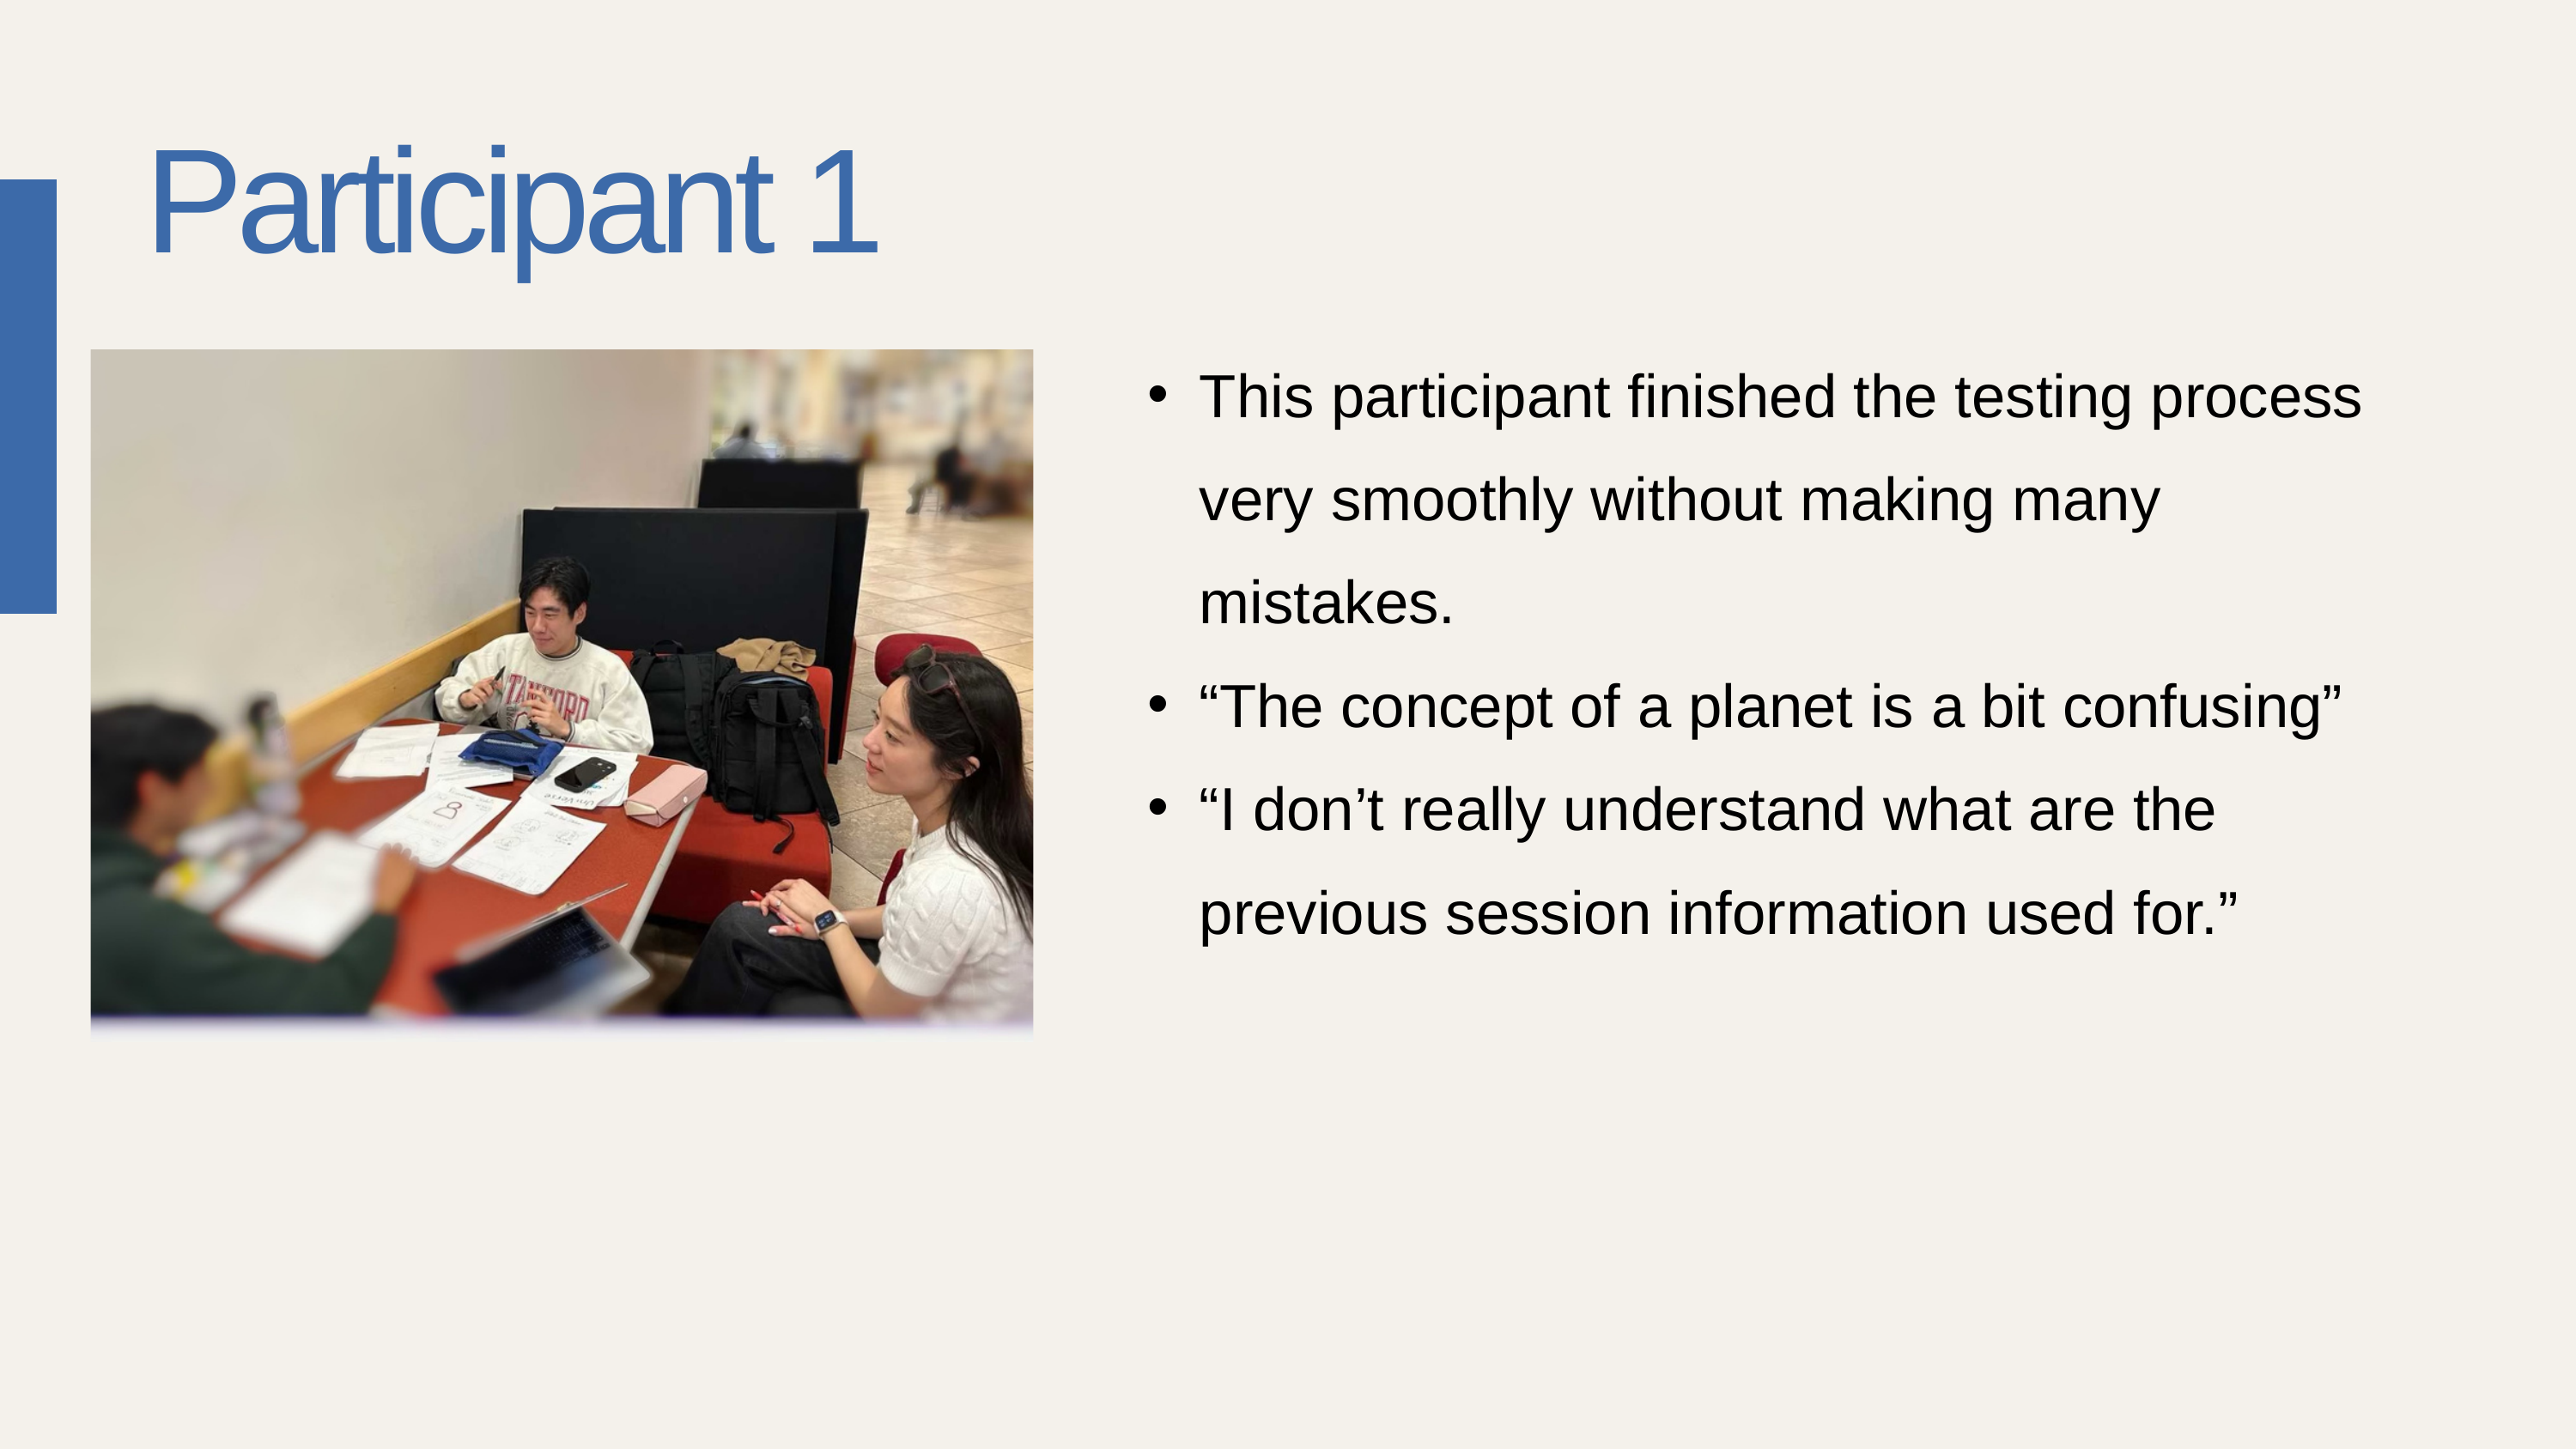

Participant 1

This participant finished the testing process very smoothly without making many mistakes.
“The concept of a planet is a bit confusing”
“I don’t really understand what are the previous session information used for.”